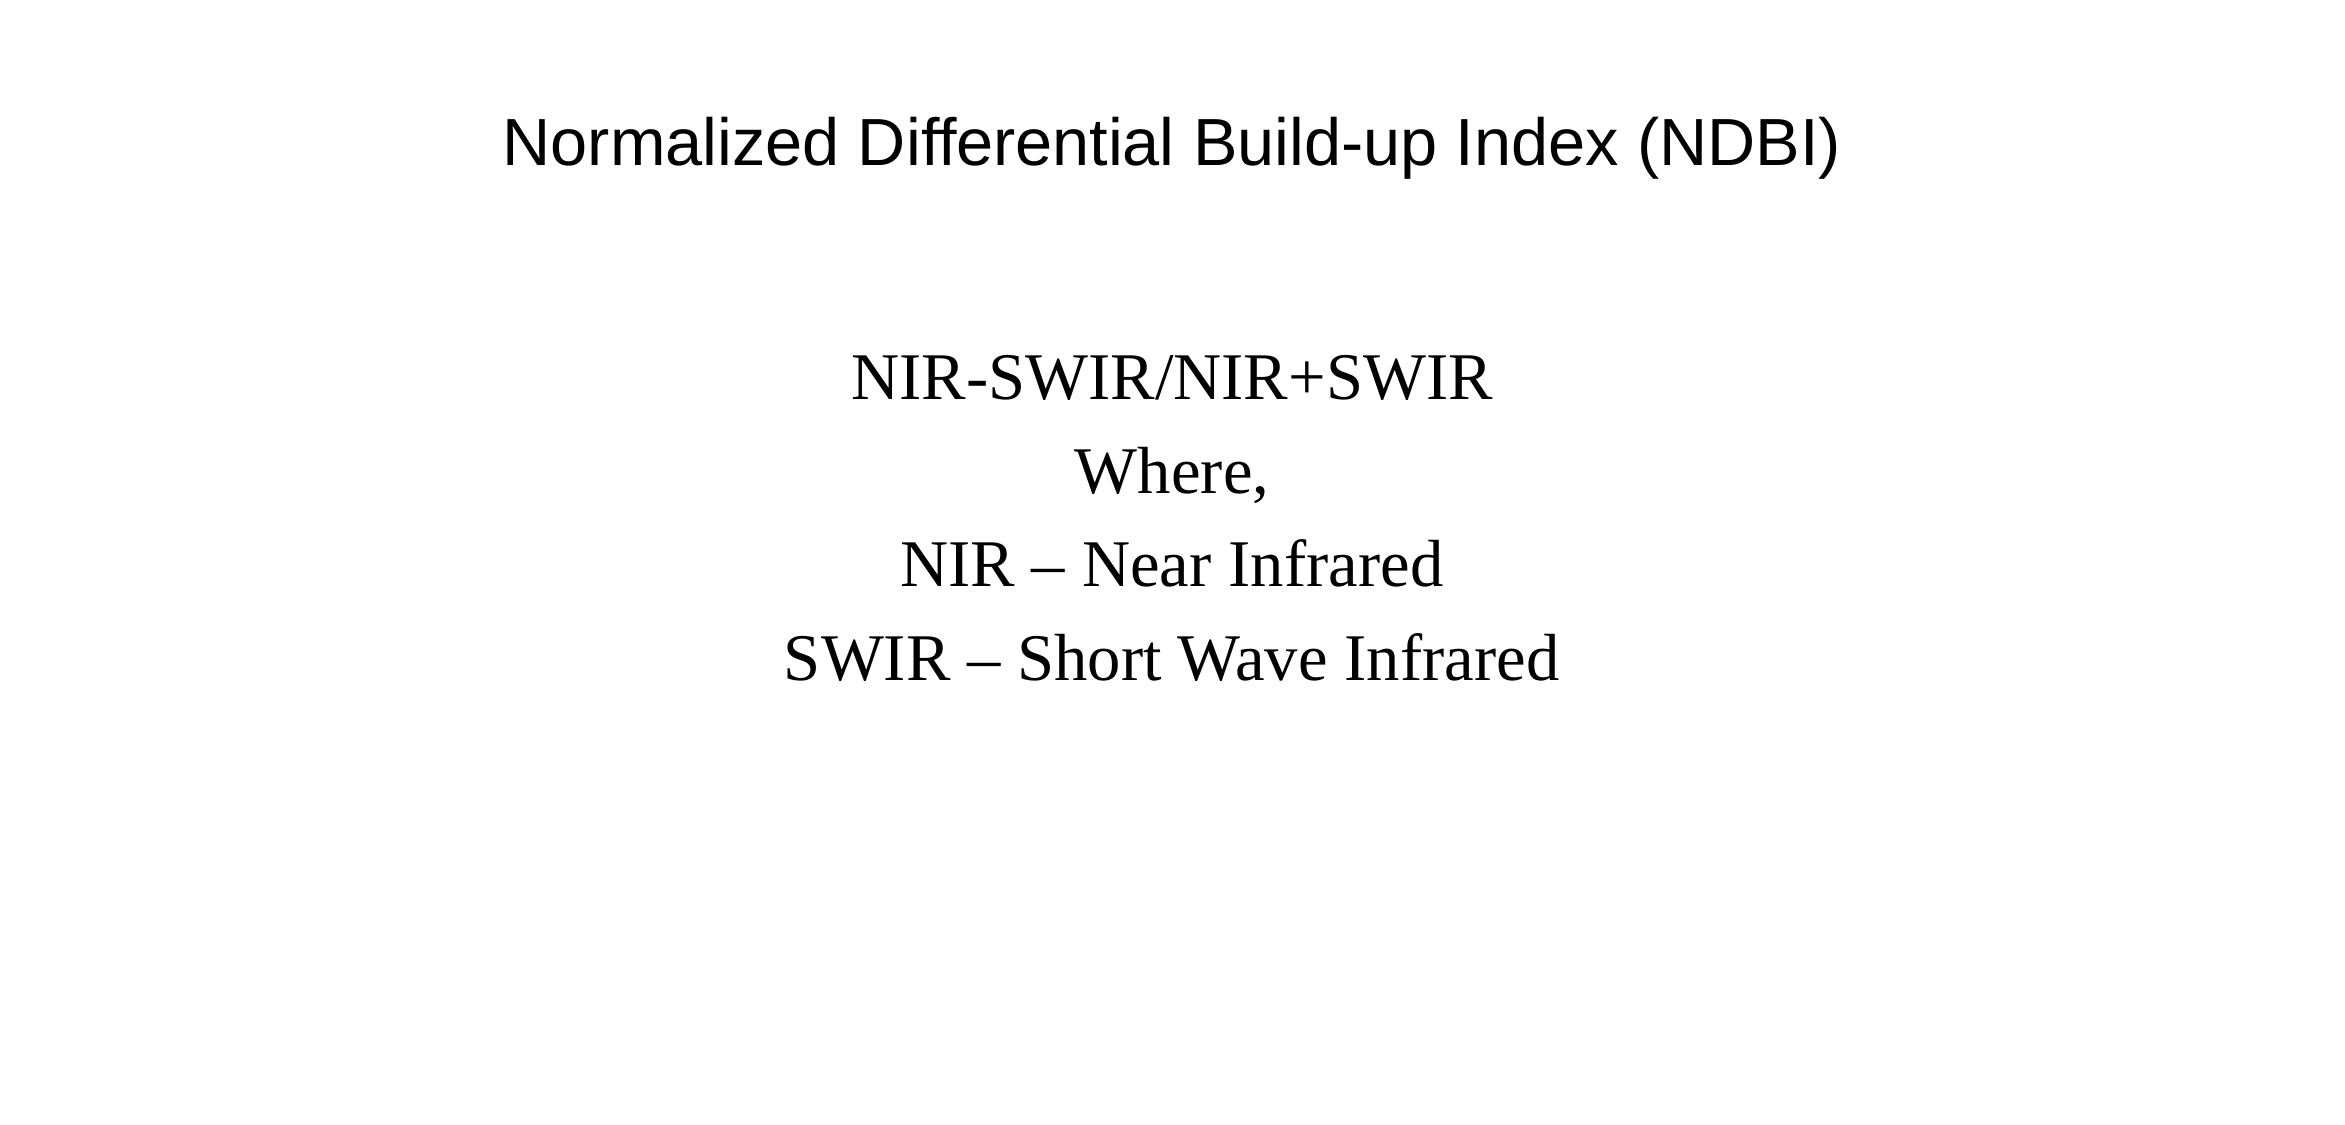

# Normalized Differential Build-up Index (NDBI)

NIR-SWIR/NIR+SWIR
Where,
NIR – Near Infrared
SWIR – Short Wave Infrared